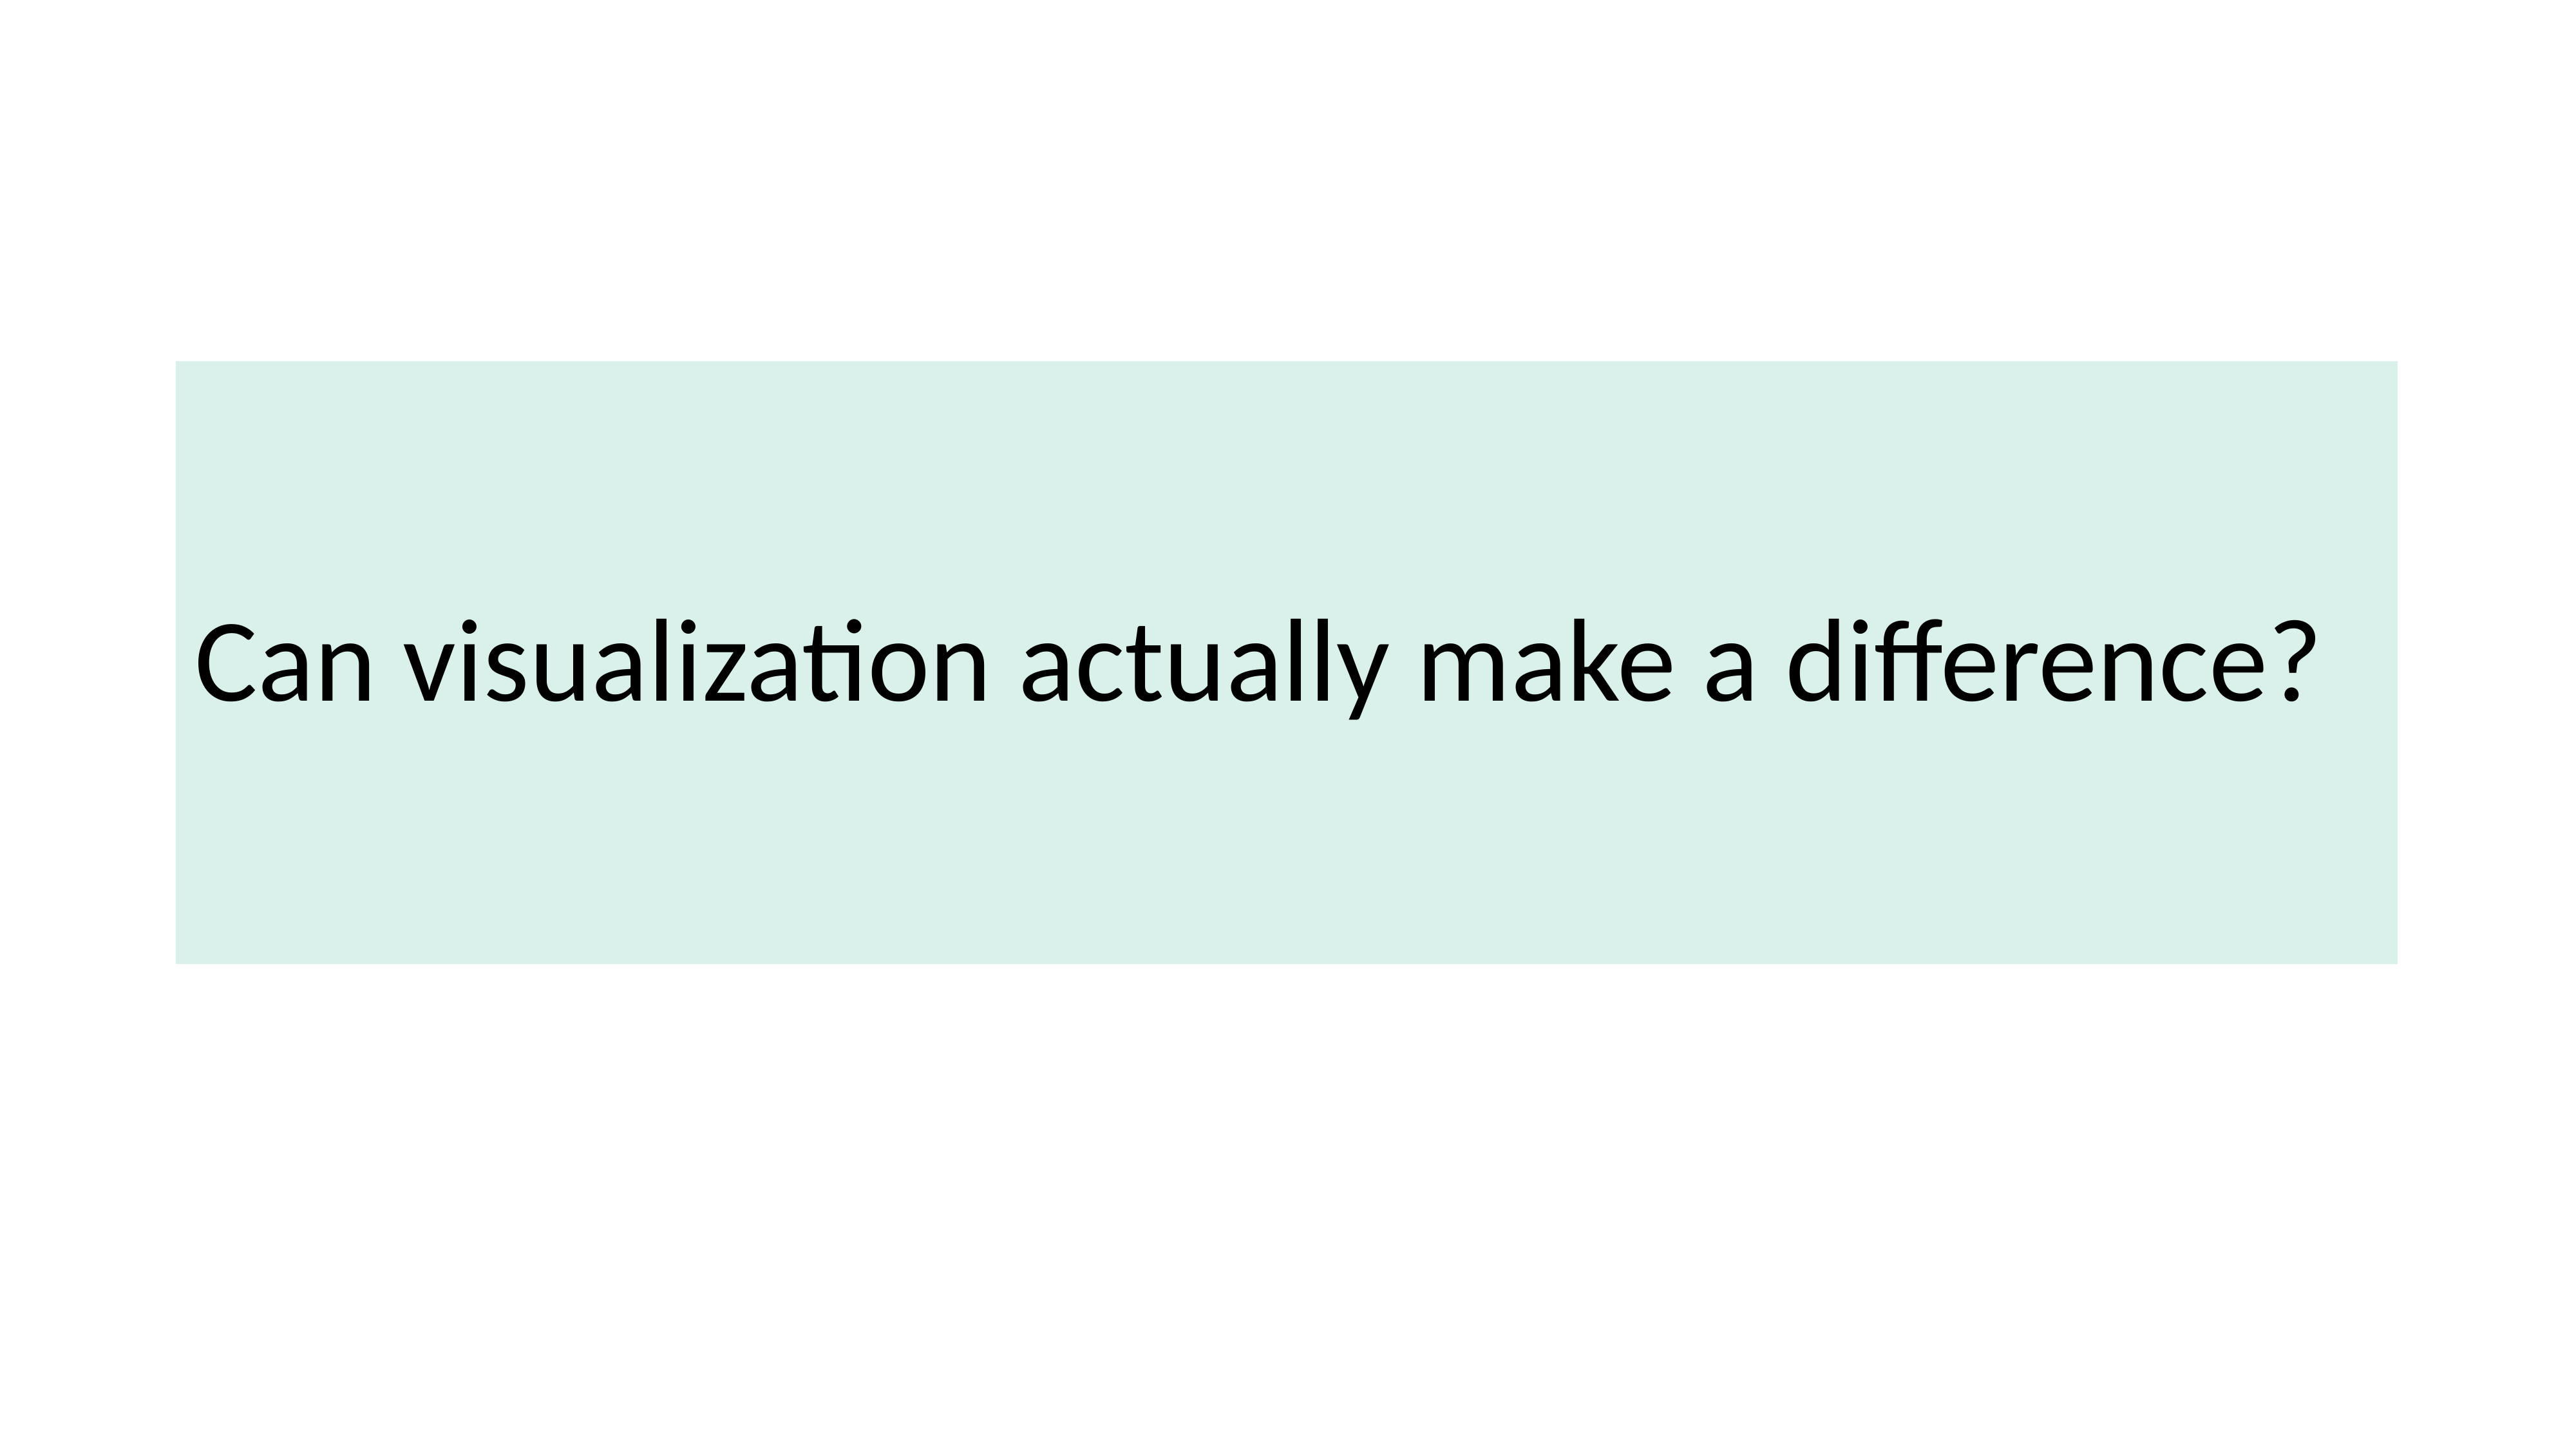

# Can visualization actually make a difference?